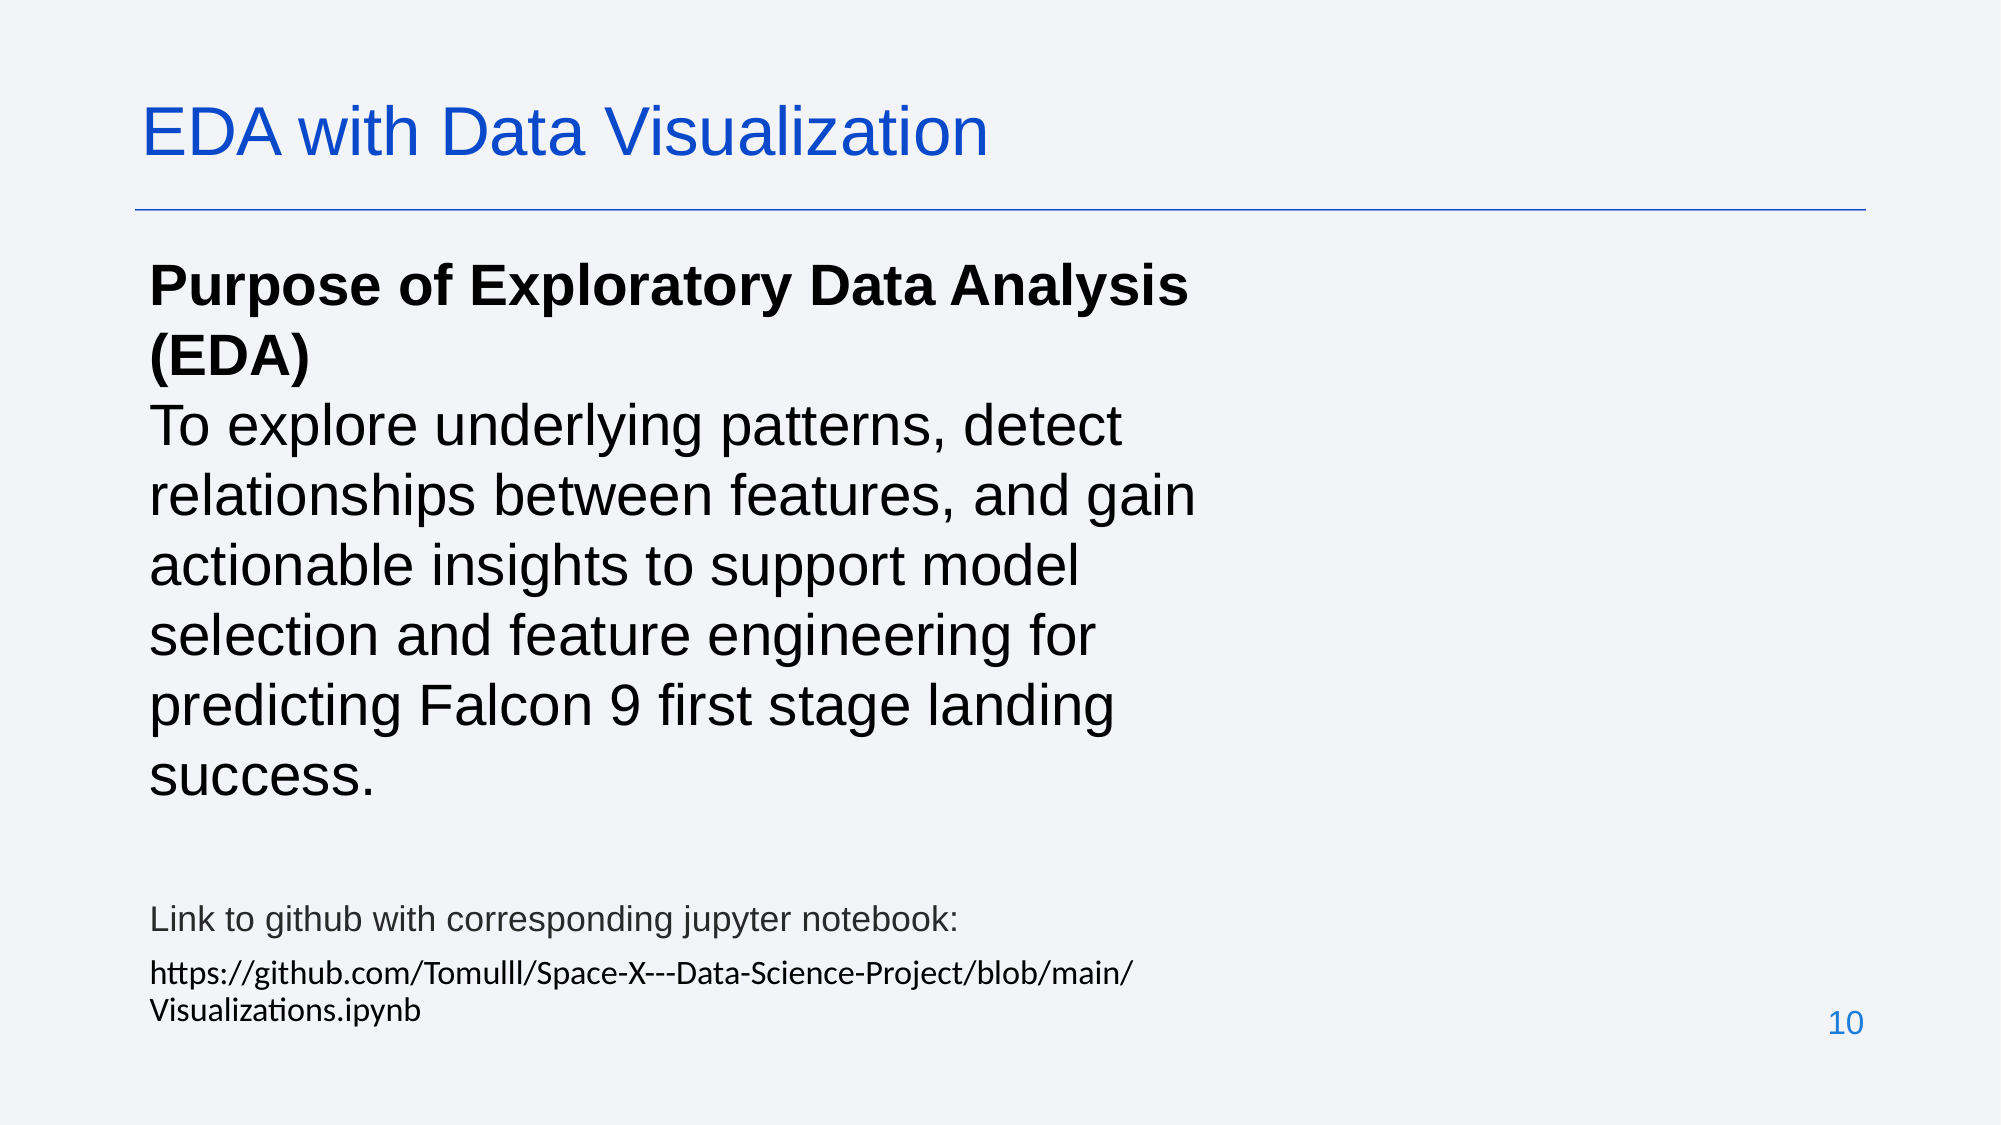

EDA with Data Visualization
Purpose of Exploratory Data Analysis (EDA)
To explore underlying patterns, detect relationships between features, and gain actionable insights to support model selection and feature engineering for predicting Falcon 9 first stage landing success.

Link to github with corresponding jupyter notebook:
https://github.com/Tomulll/Space-X---Data-Science-Project/blob/main/Visualizations.ipynb
10